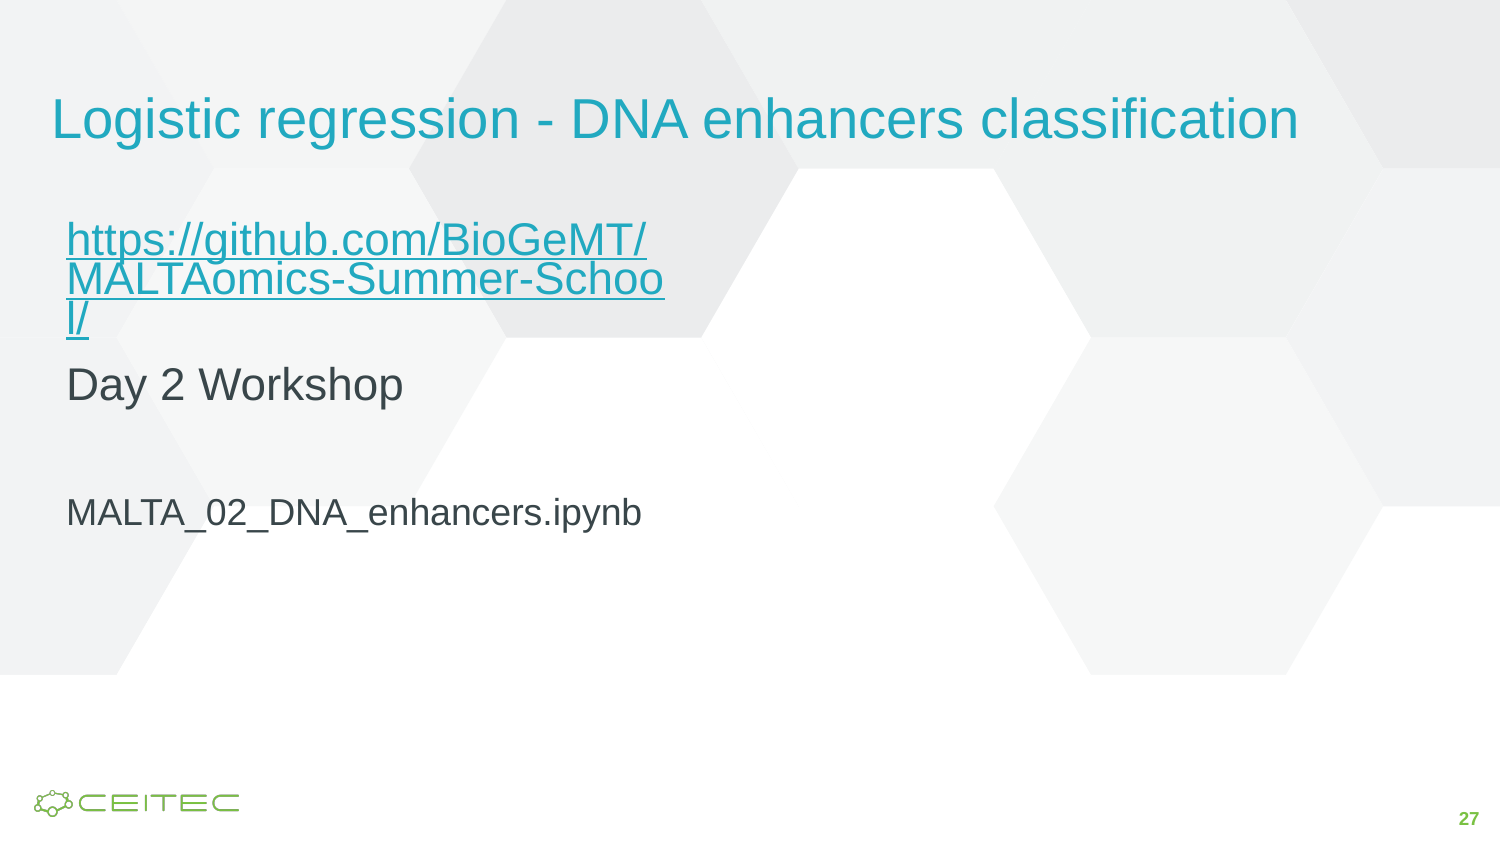

# Logistic regression - DNA enhancers classification
https://github.com/BioGeMT/MALTAomics-Summer-School/
Day 2 Workshop

MALTA_02_DNA_enhancers.ipynb

27